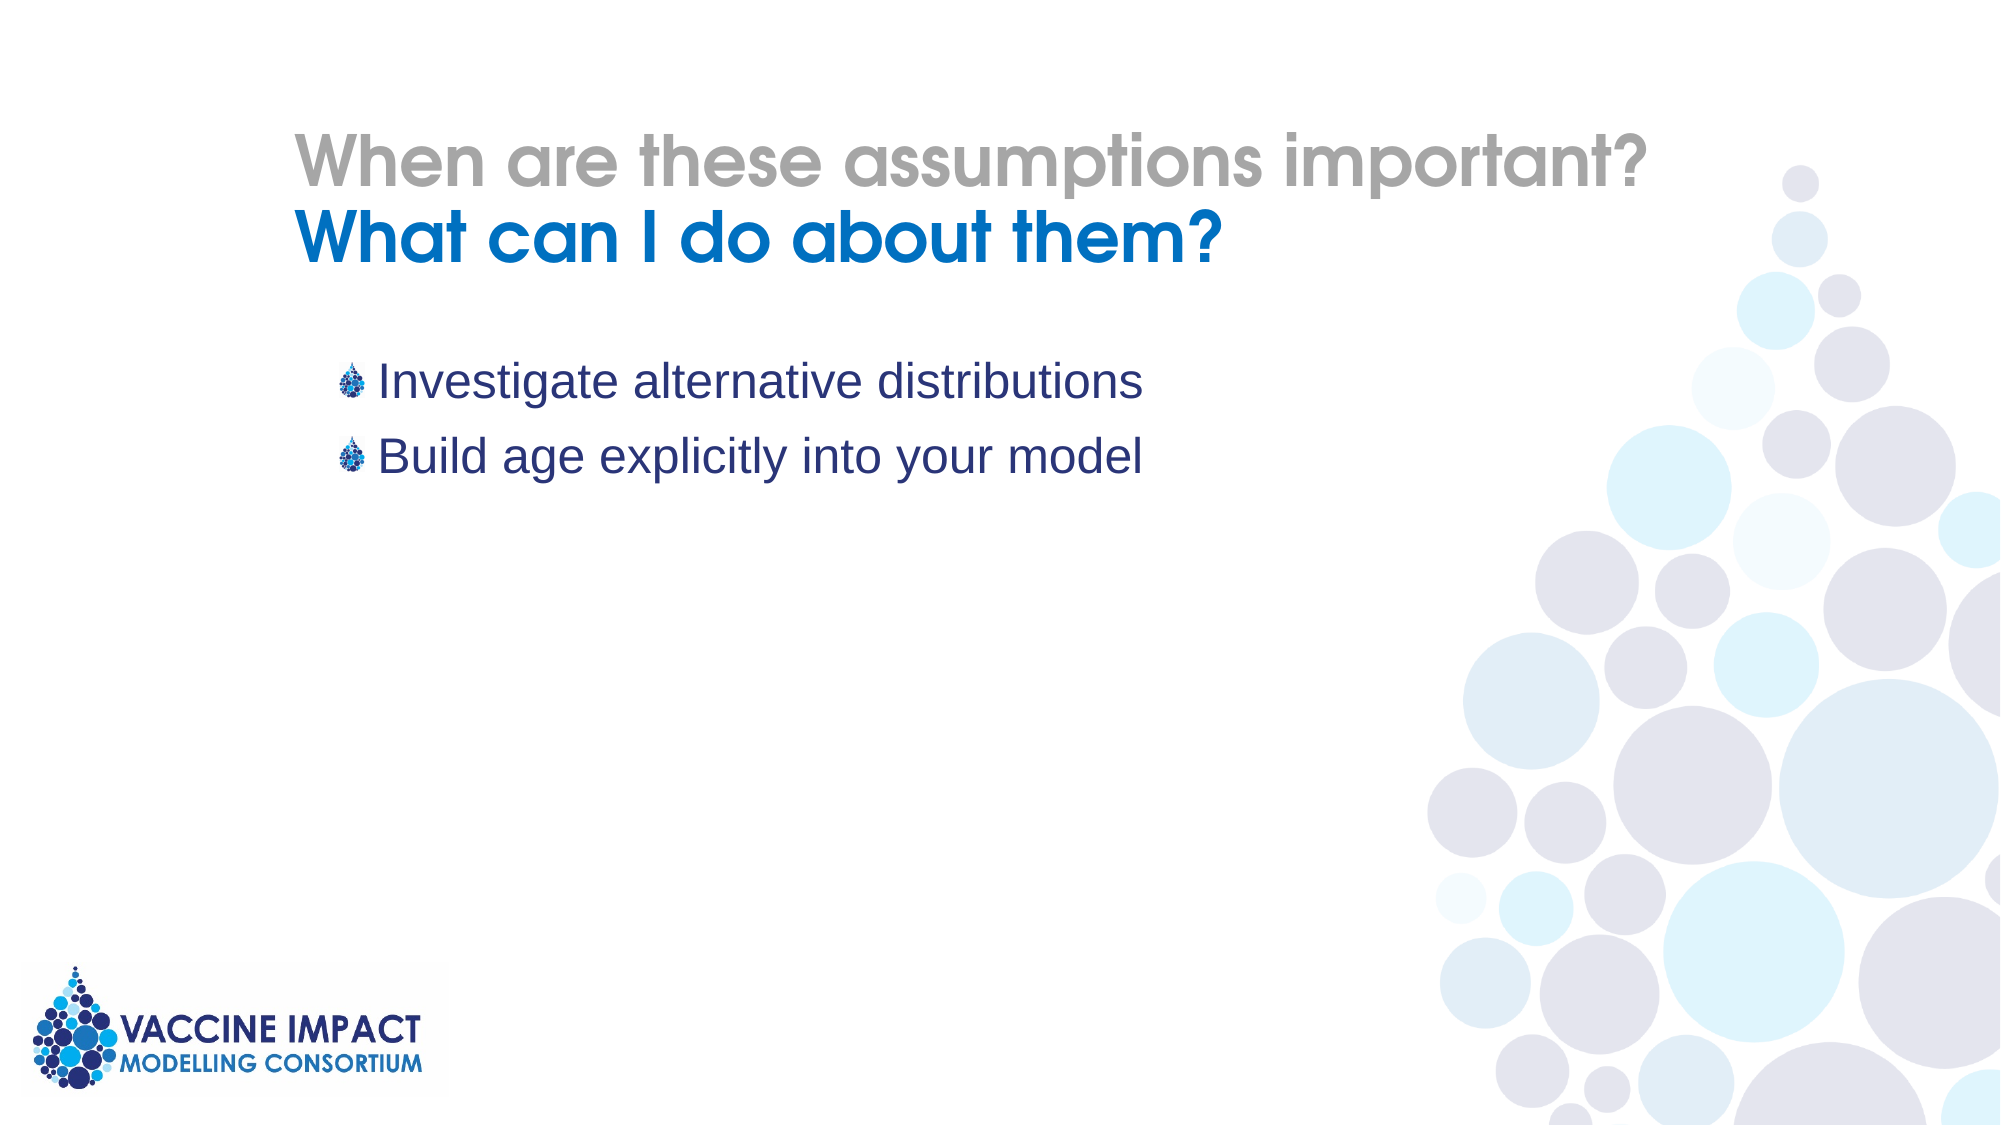

# When are these assumptions important? What can I do about them?
Investigate alternative distributions
Build age explicitly into your model